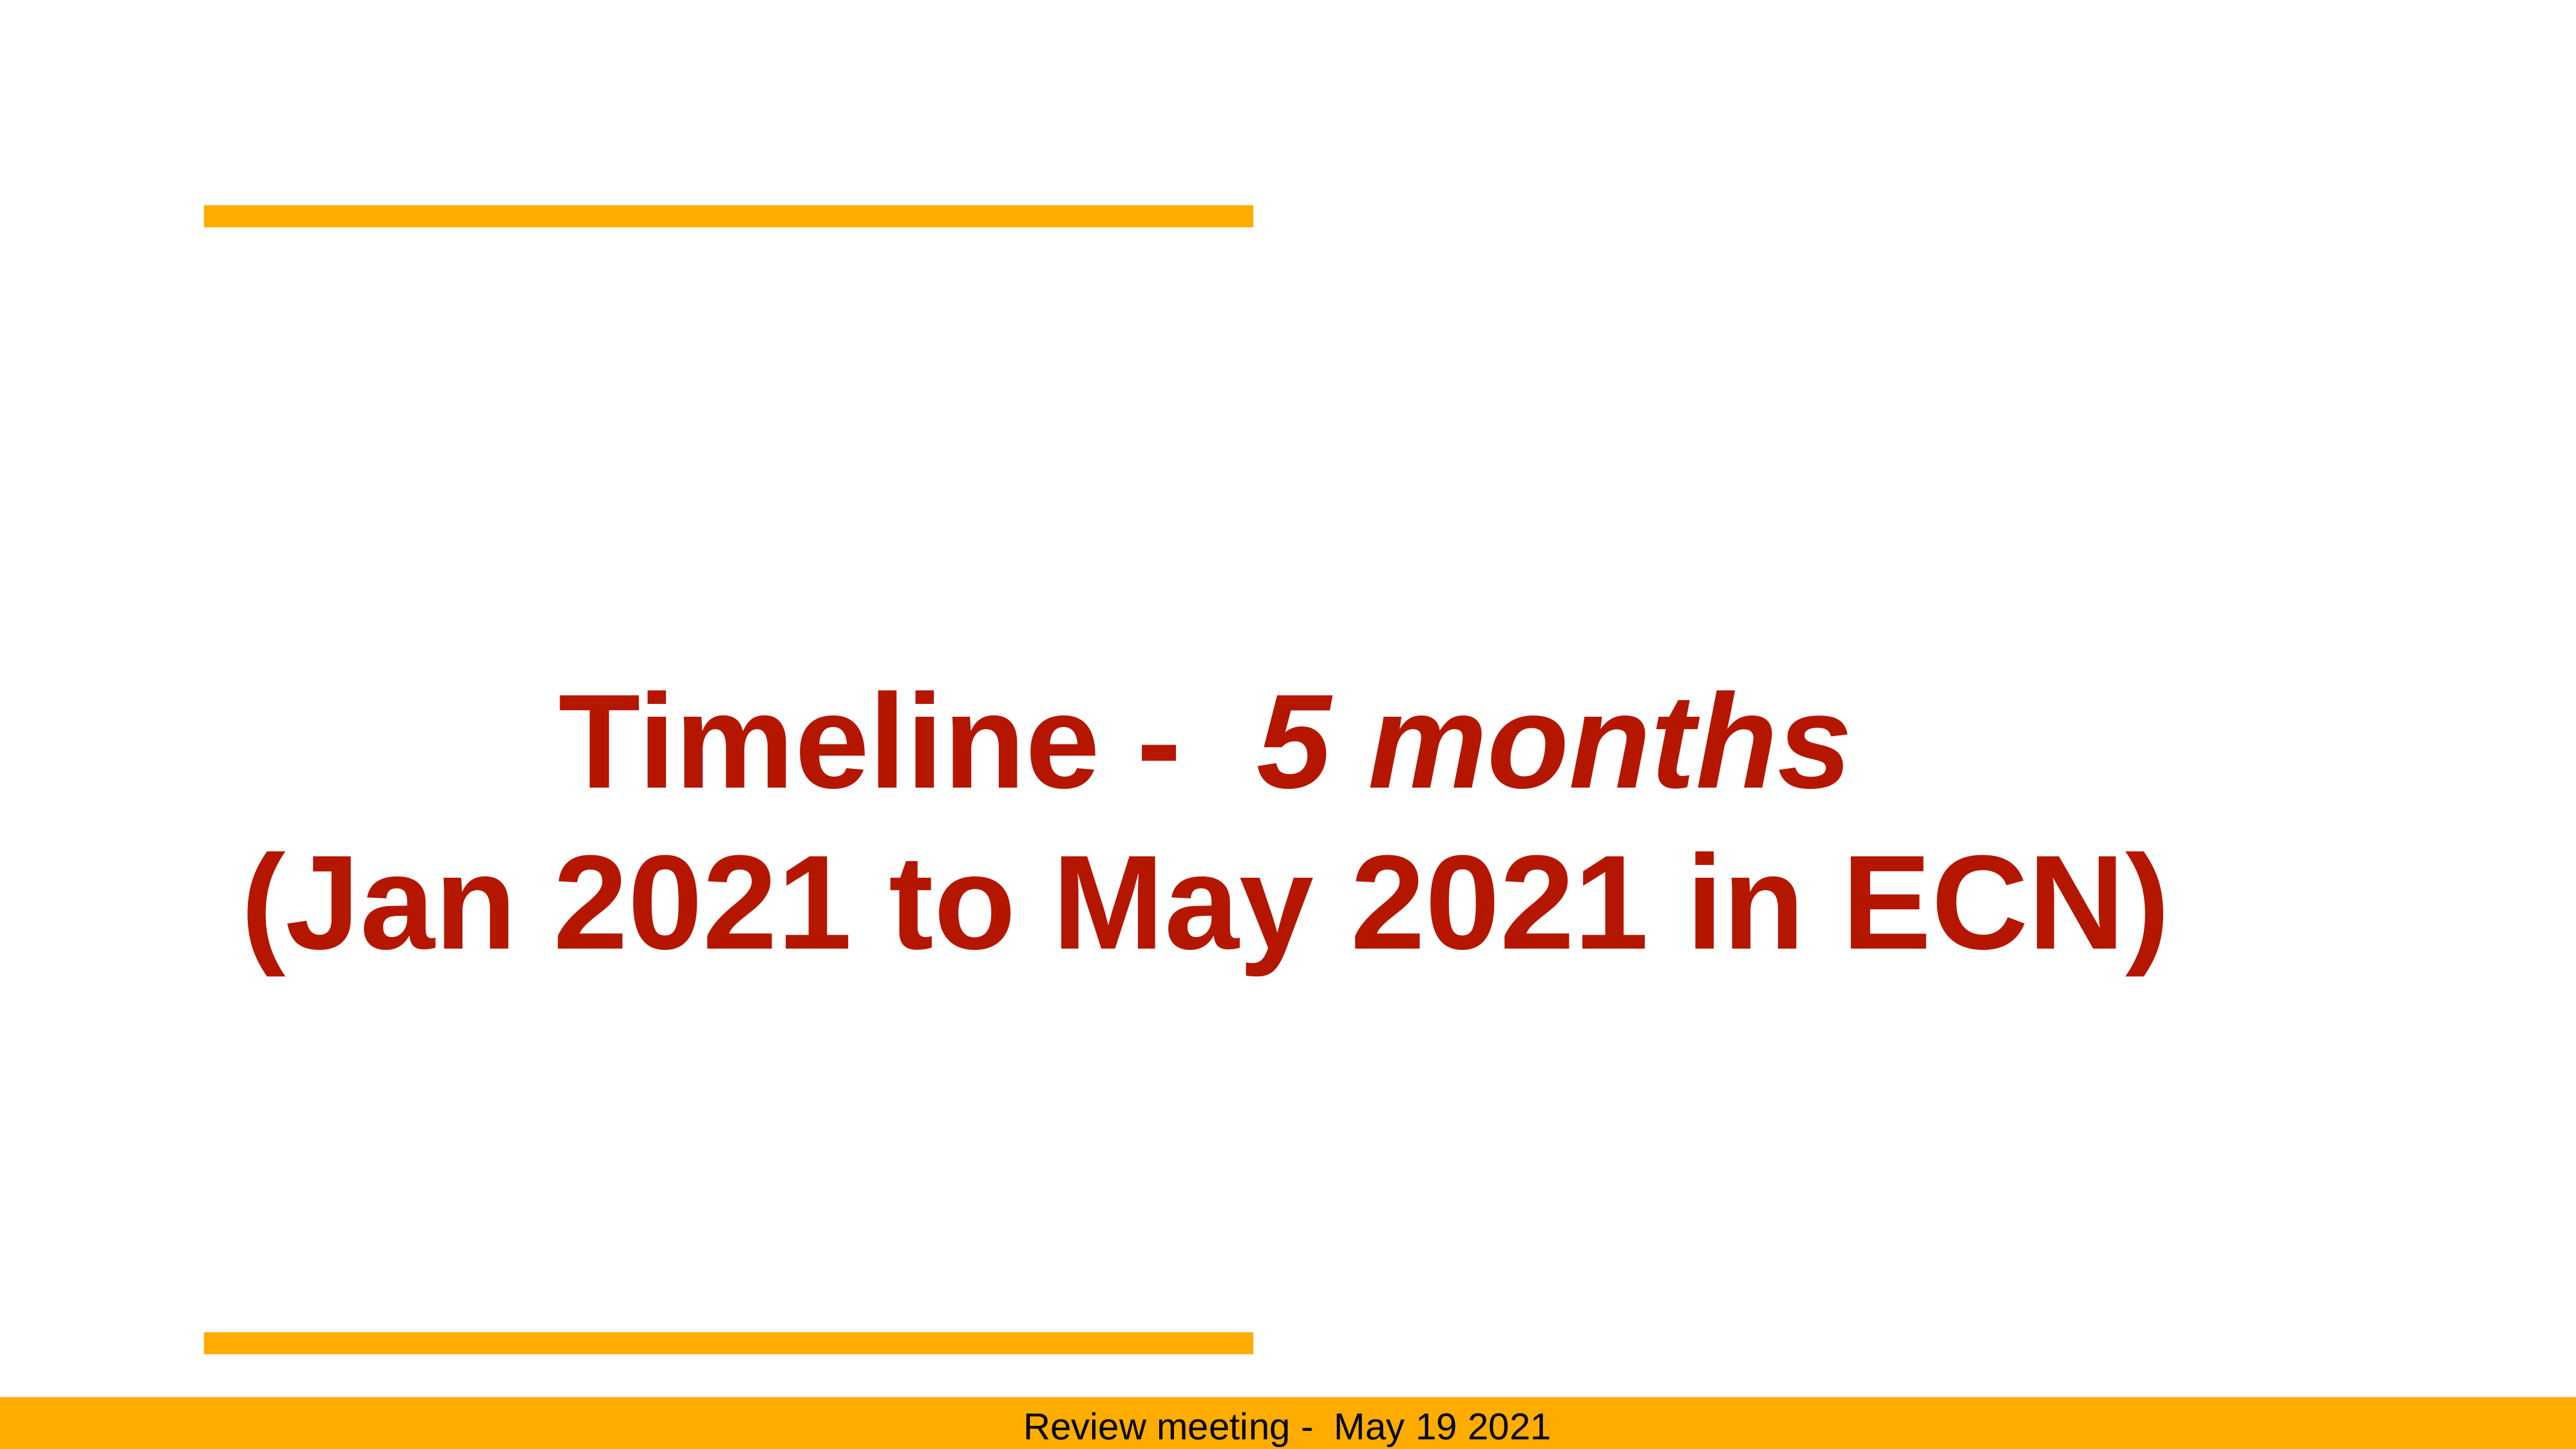

# Timeline -  5 months
(Jan 2021 to May 2021 in ECN)
10